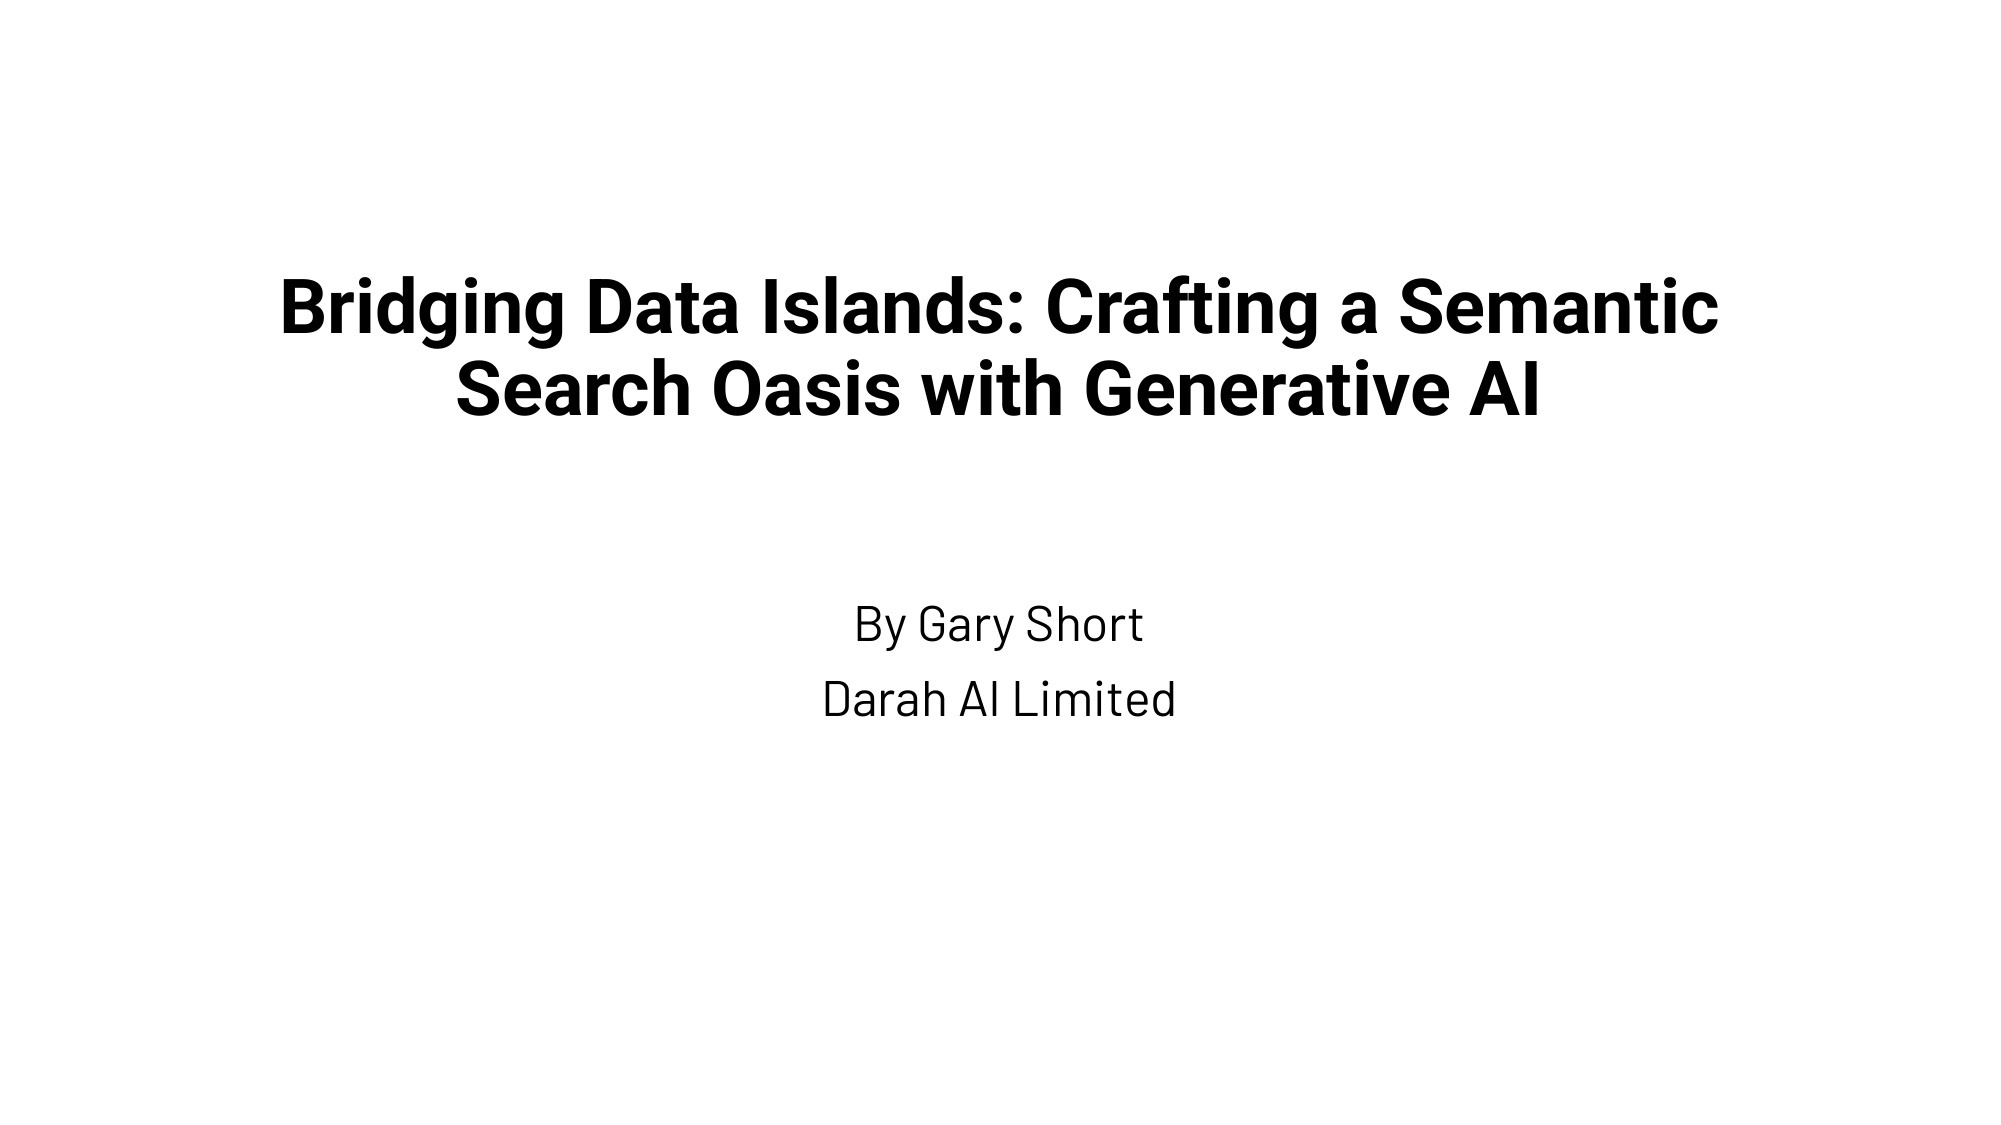

# Bridging Data Islands: Crafting a Semantic Search Oasis with Generative AI
By Gary Short
Darah AI Limited